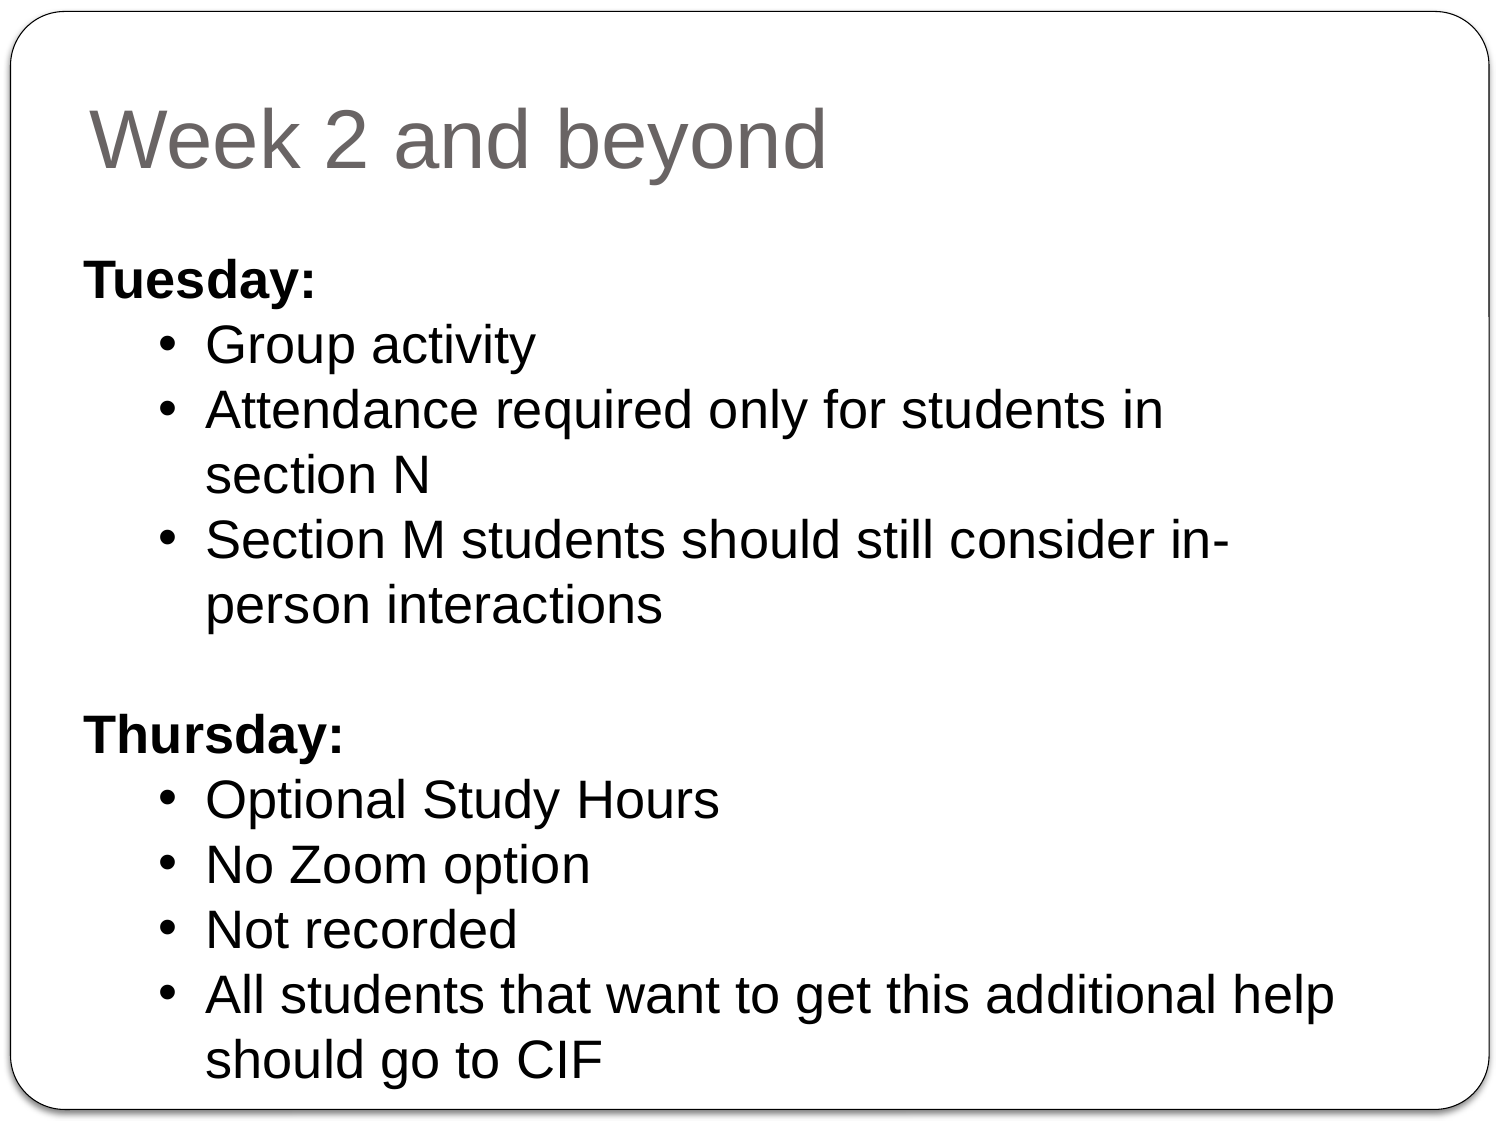

Week 2 and beyond
Tuesday:
Group activity
Attendance required only for students in section N
Section M students should still consider in-person interactions

Thursday:
Optional Study Hours
No Zoom option
Not recorded
All students that want to get this additional help should go to CIF